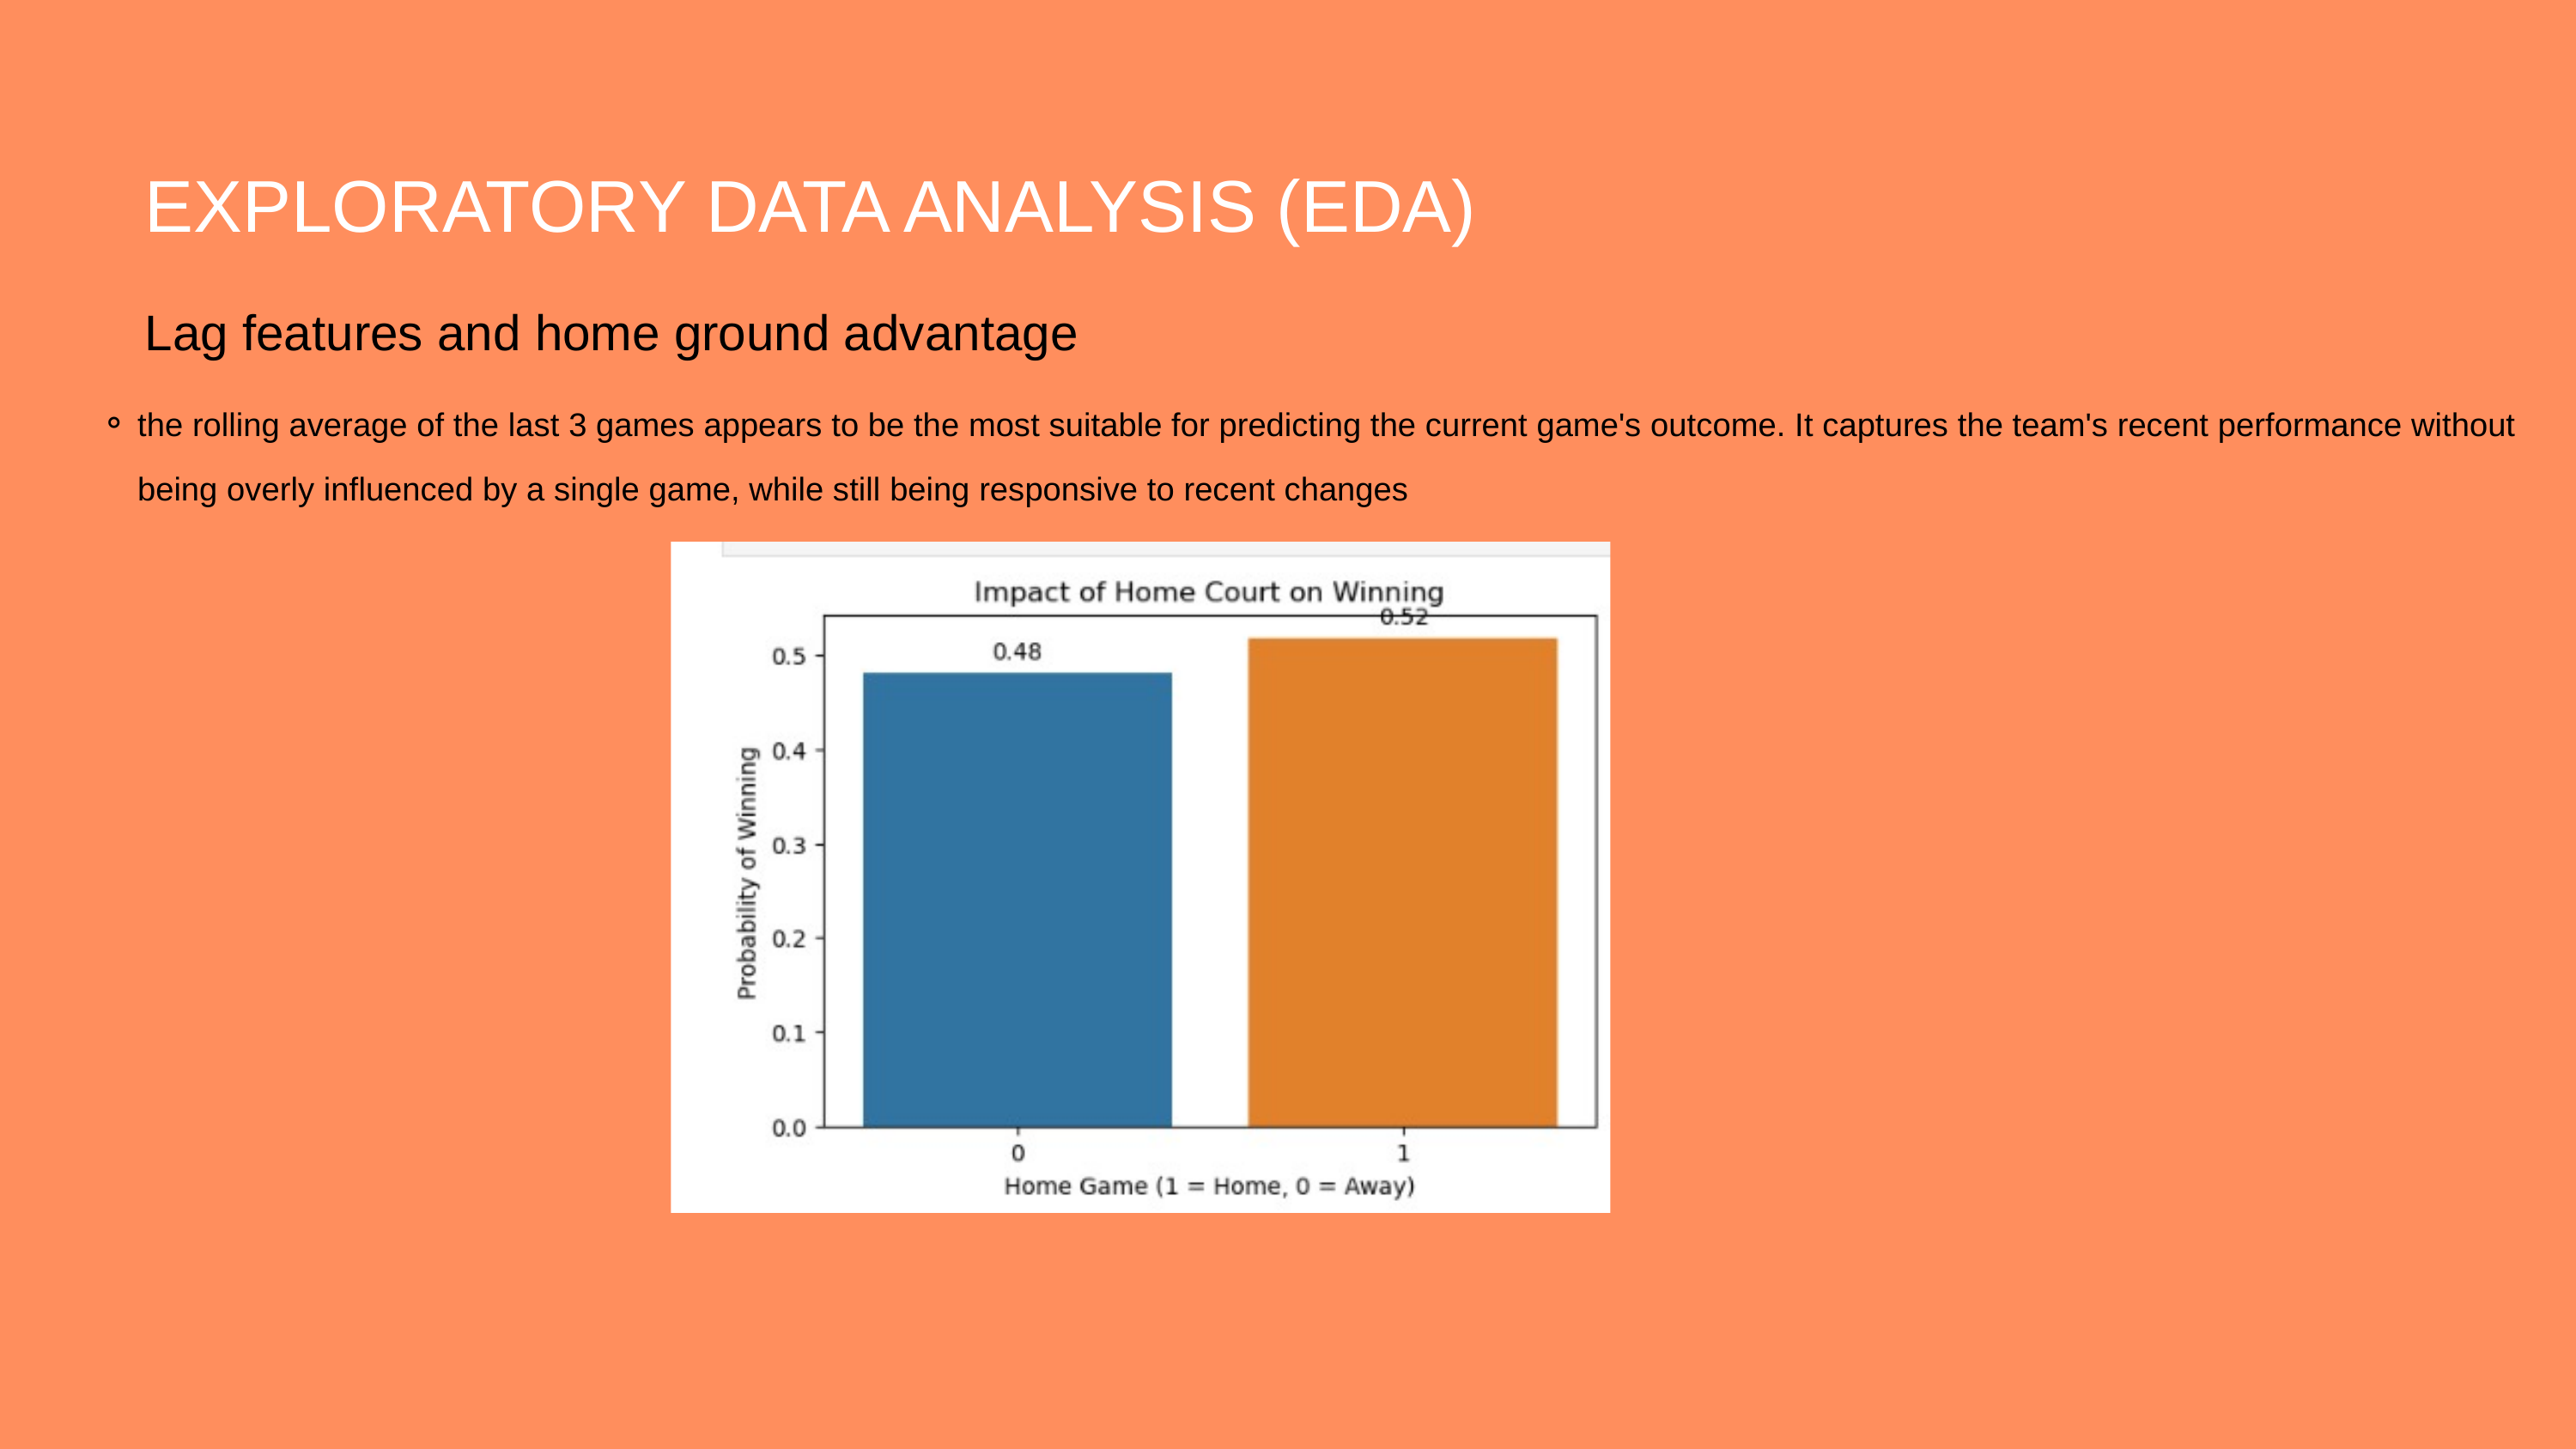

EXPLORATORY DATA ANALYSIS (EDA)
Lag features and home ground advantage
the rolling average of the last 3 games appears to be the most suitable for predicting the current game's outcome. It captures the team's recent performance without being overly influenced by a single game, while still being responsive to recent changes